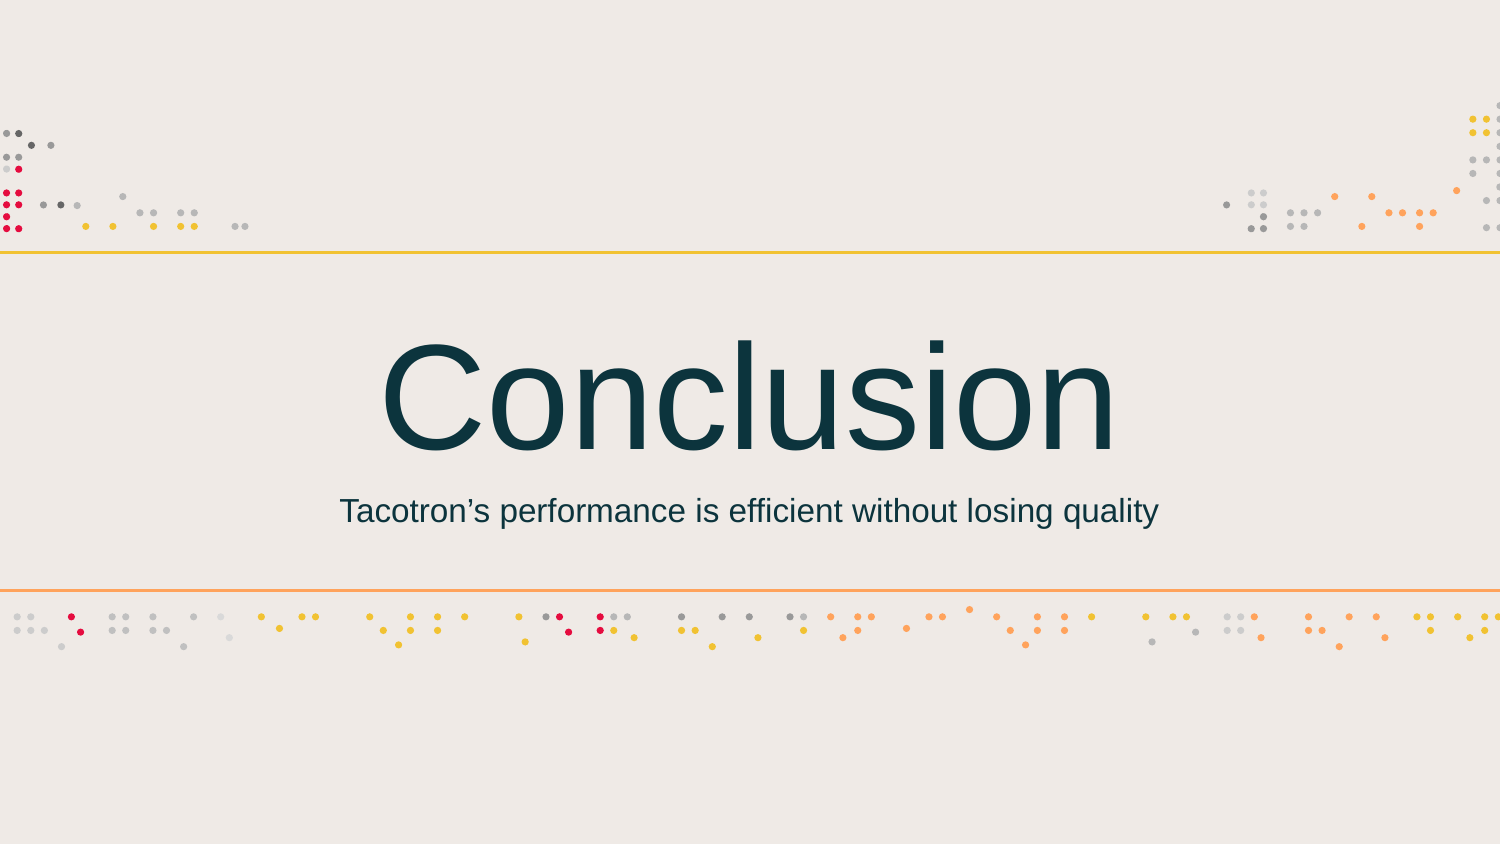

# Conclusion
Tacotron’s performance is efficient without losing quality